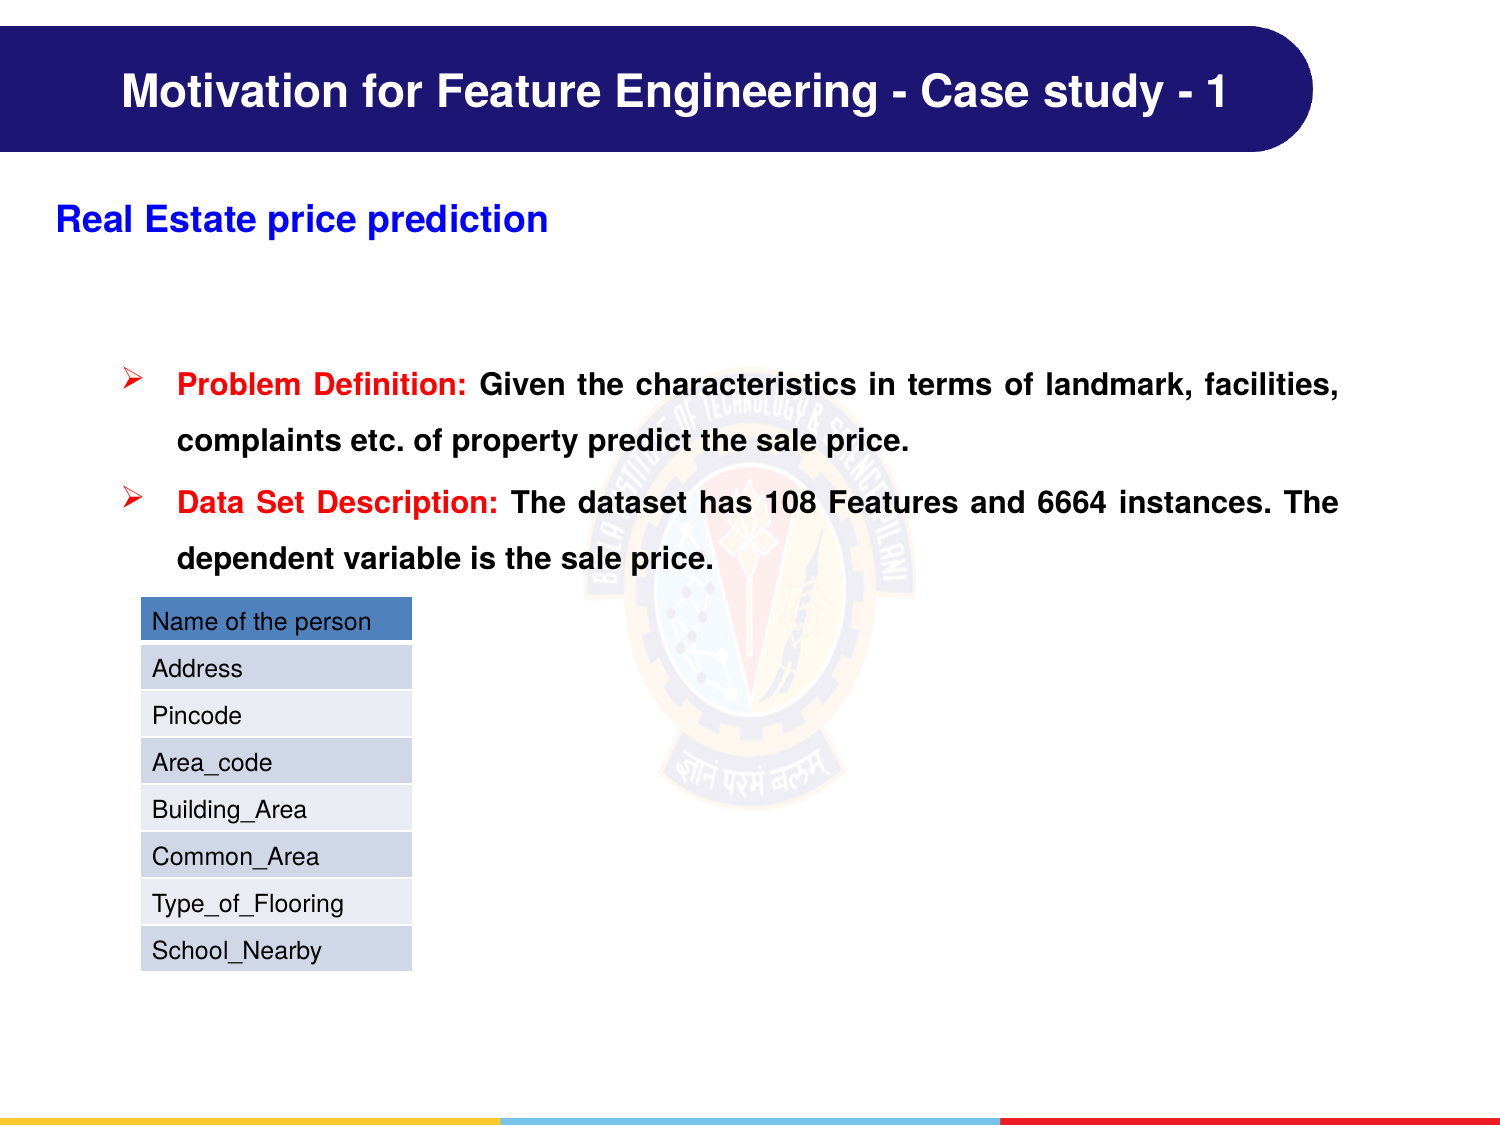

# Motivation for Feature Engineering - Case study - 1
Real Estate price prediction
Problem Definition: Given the characteristics in terms of landmark, facilities, complaints etc. of property predict the sale price.
Data Set Description: The dataset has 108 Features and 6664 instances. The dependent variable is the sale price.
| Name of the person |
| --- |
| Address |
| Pincode |
| Area\_code |
| Building\_Area |
| Common\_Area |
| Type\_of\_Flooring |
| School\_Nearby |